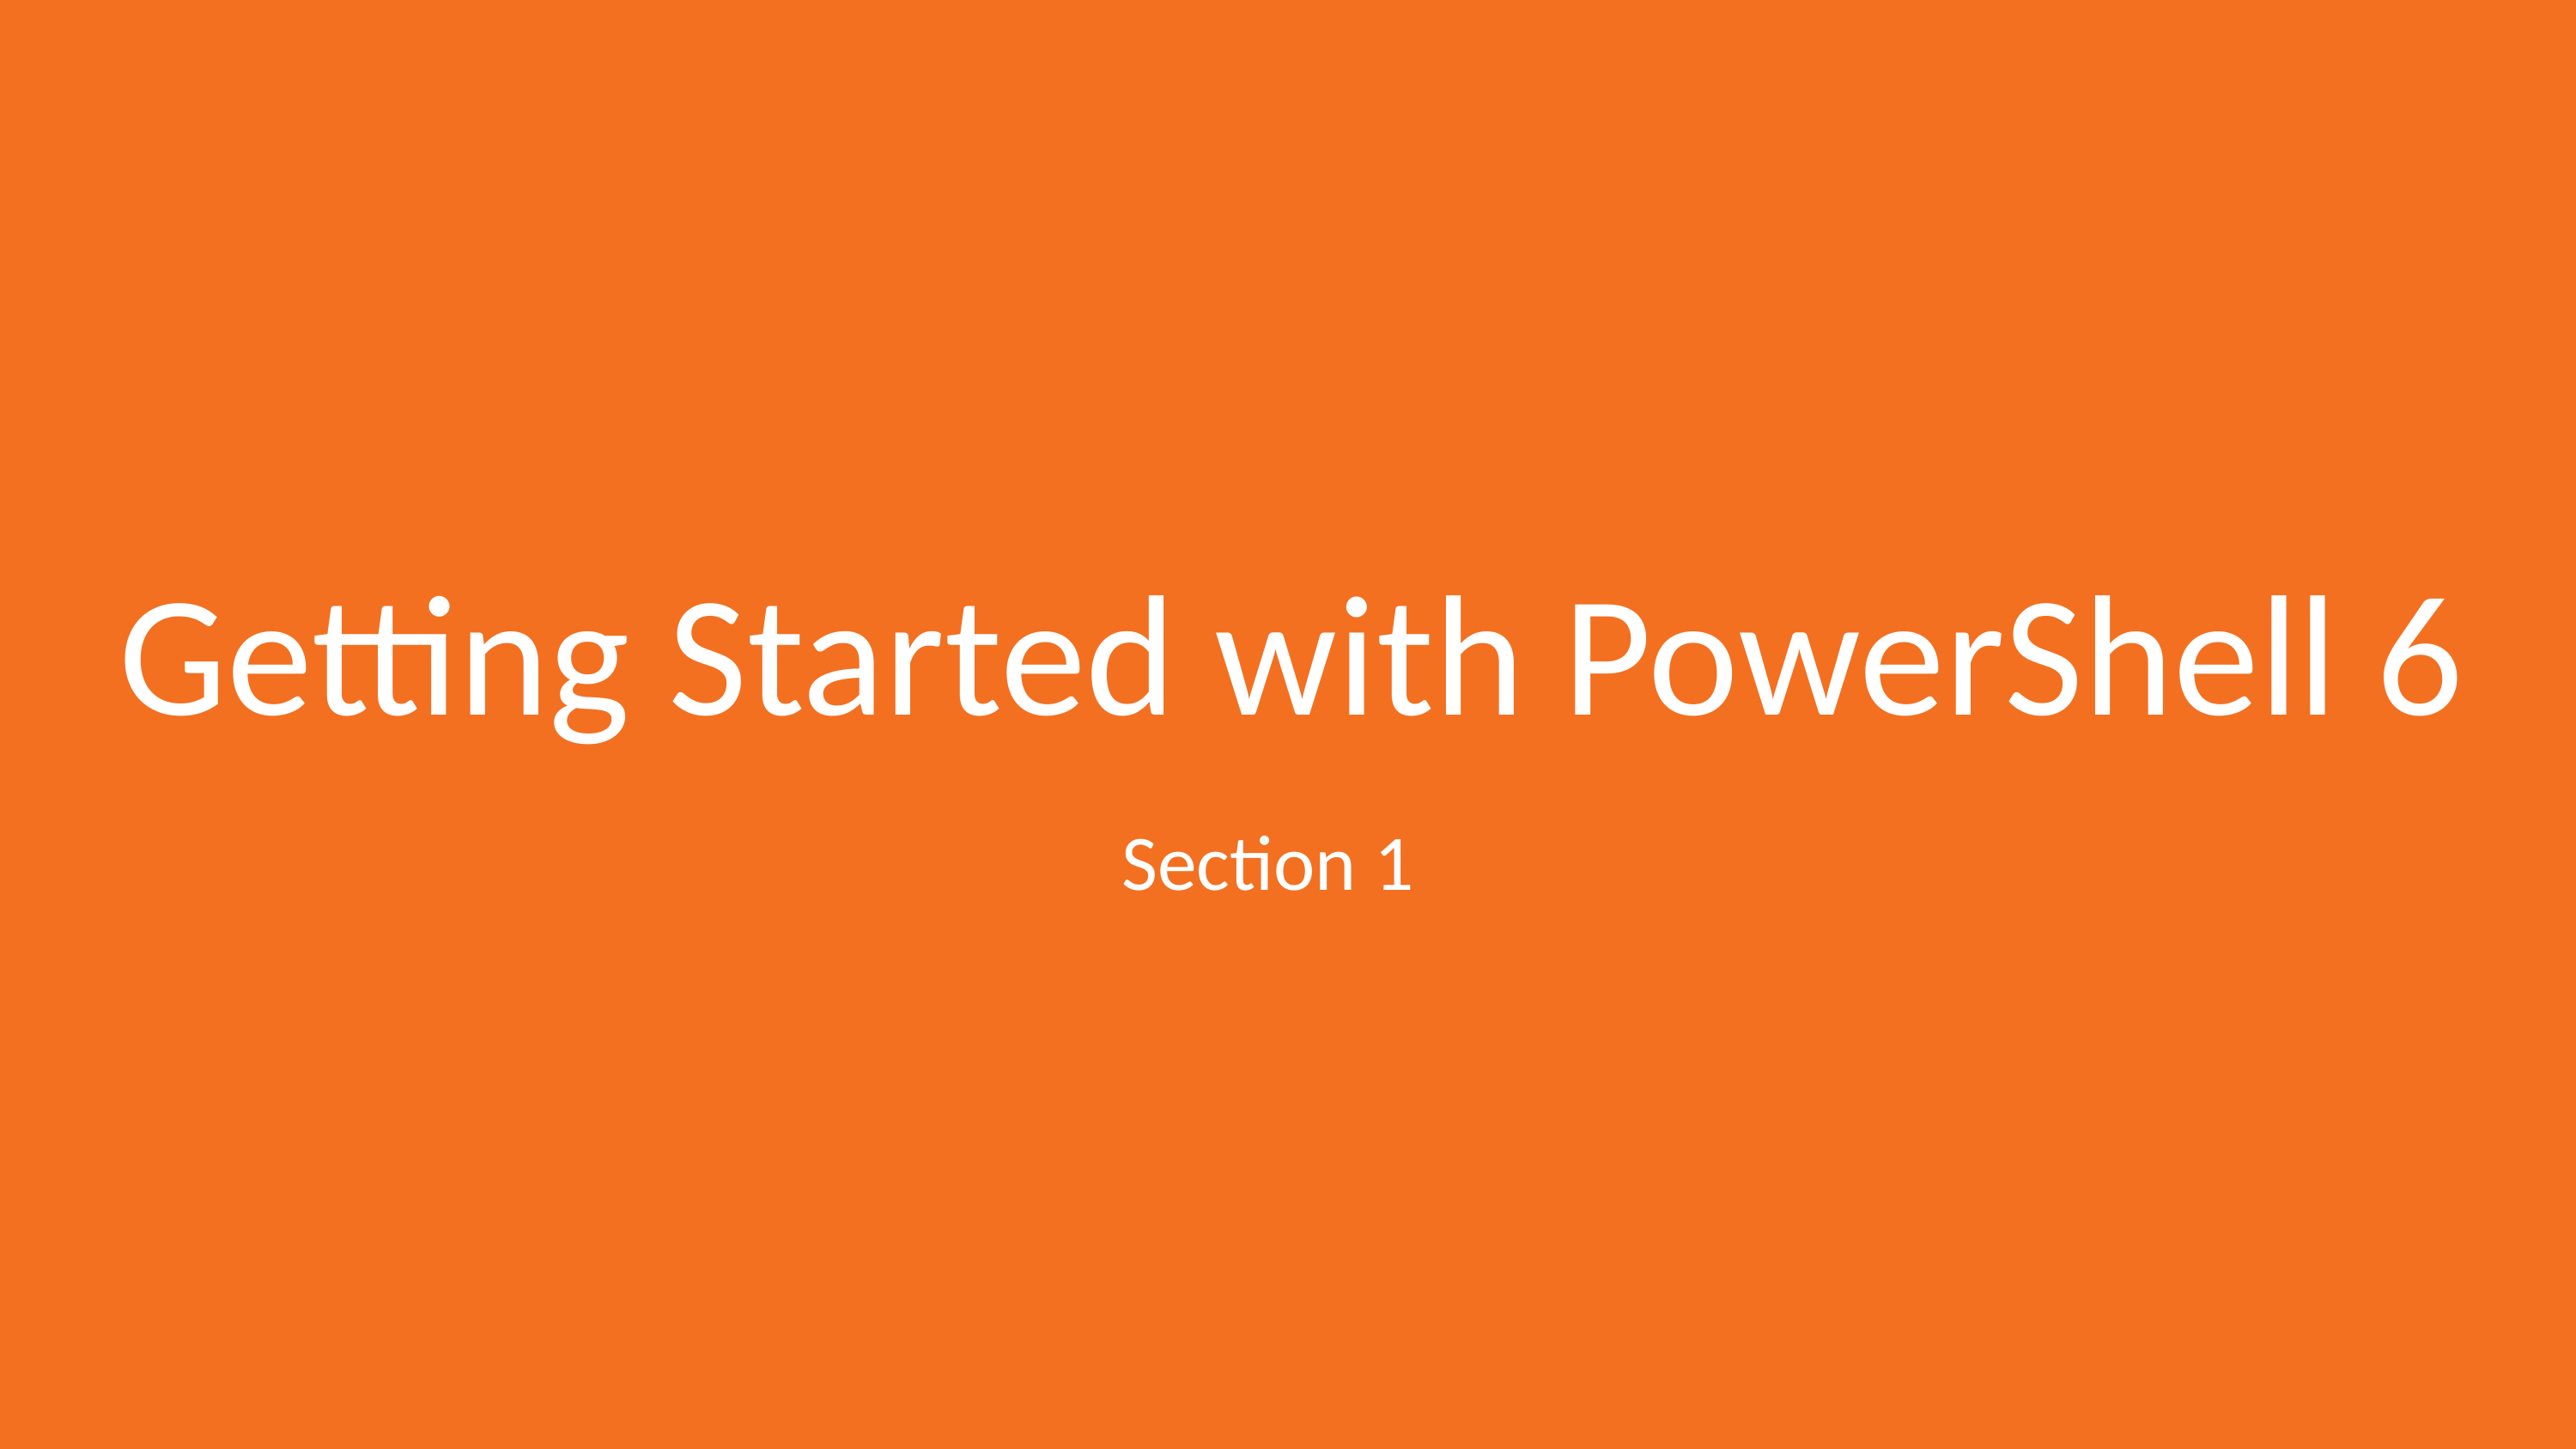

# Getting Started with PowerShell 6
Section 1